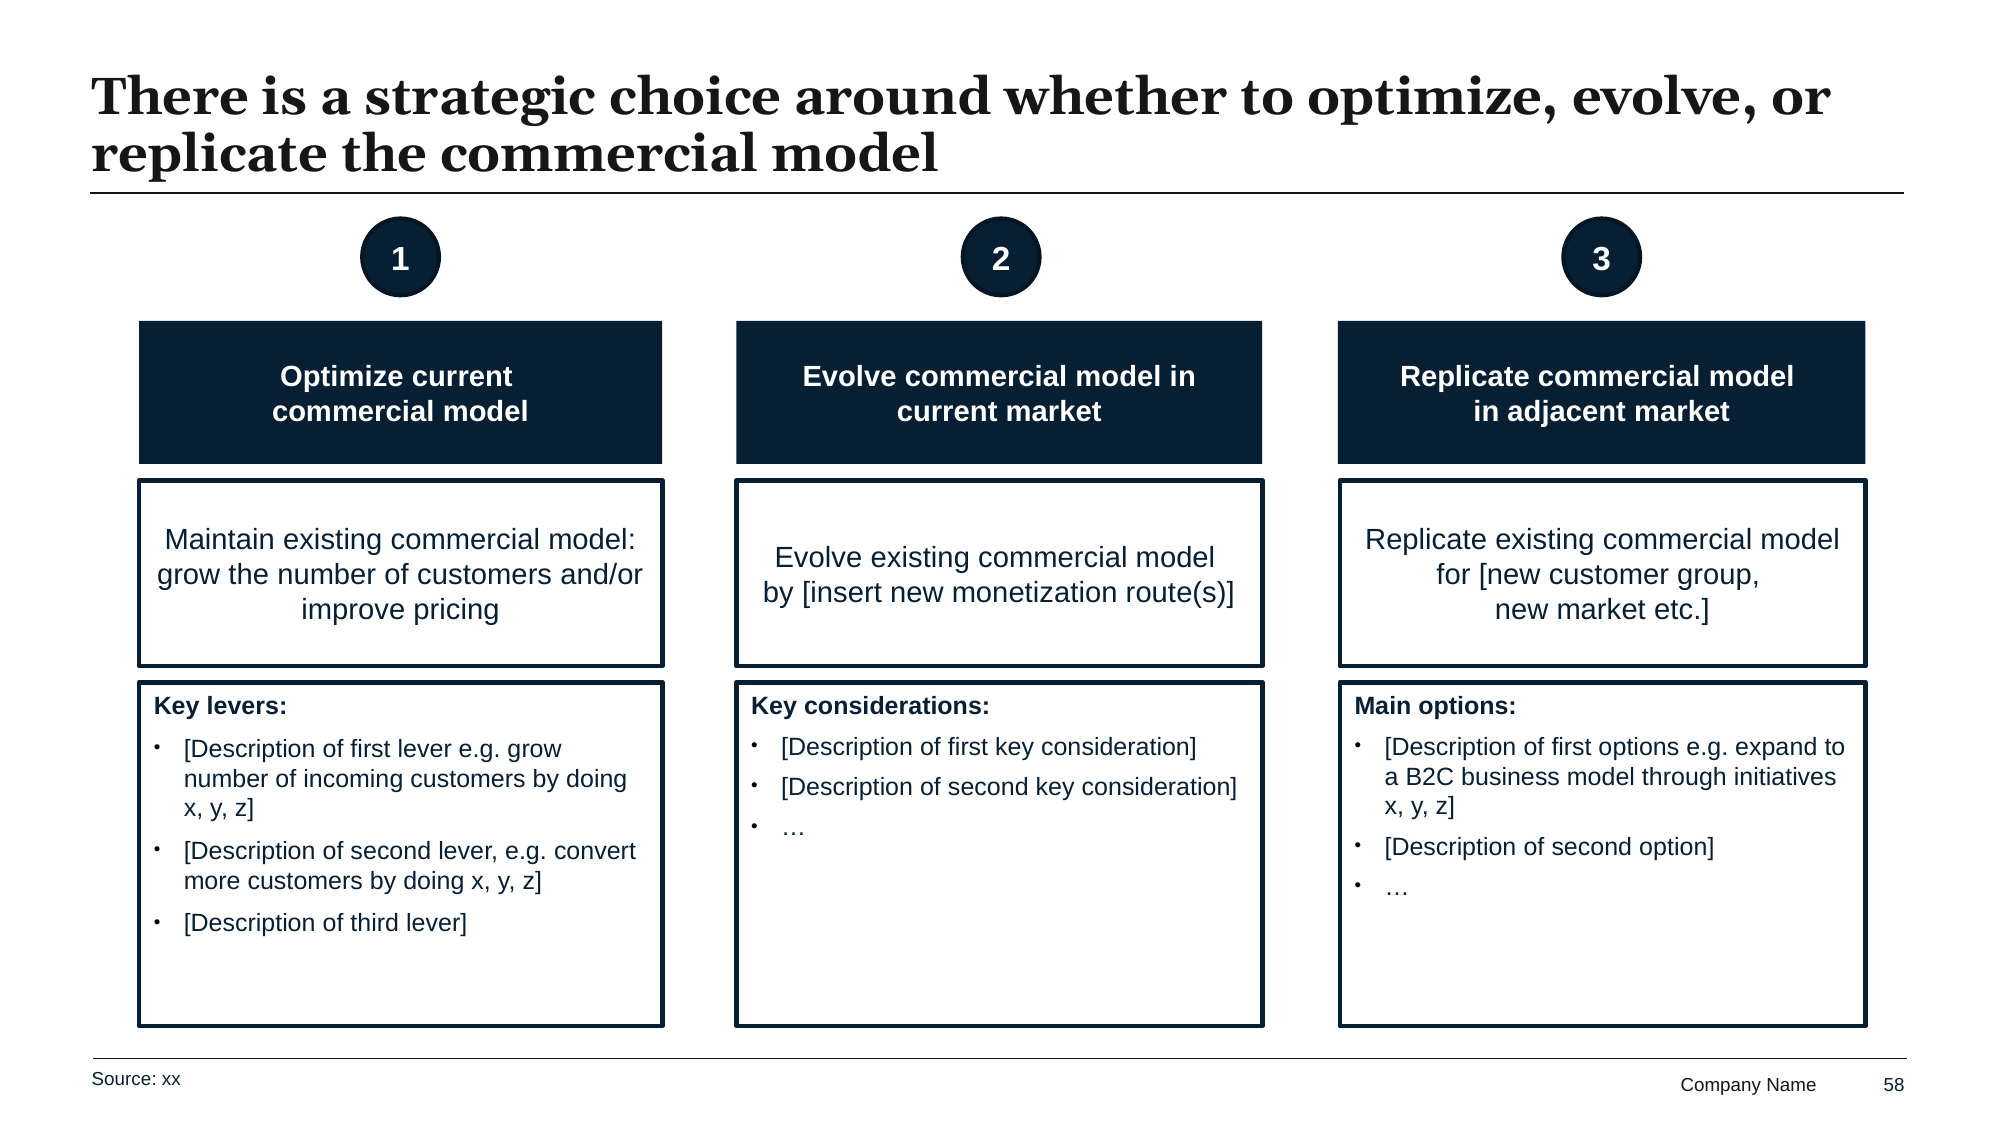

# There is a strategic choice around whether to optimize, evolve, or replicate the commercial model
1
2
3
Optimize current
commercial model
Evolve commercial model in current market
Replicate commercial model
in adjacent market
Maintain existing commercial model: grow the number of customers and/or improve pricing
Evolve existing commercial model
by [insert new monetization route(s)]
Replicate existing commercial model for [new customer group,
new market etc.]
Key levers:
[Description of first lever e.g. grow number of incoming customers by doing x, y, z]
[Description of second lever, e.g. convert more customers by doing x, y, z]
[Description of third lever]
Key considerations:
[Description of first key consideration]
[Description of second key consideration]
…
Main options:
[Description of first options e.g. expand to a B2C business model through initiatives x, y, z]
[Description of second option]
…
Source: xx
58